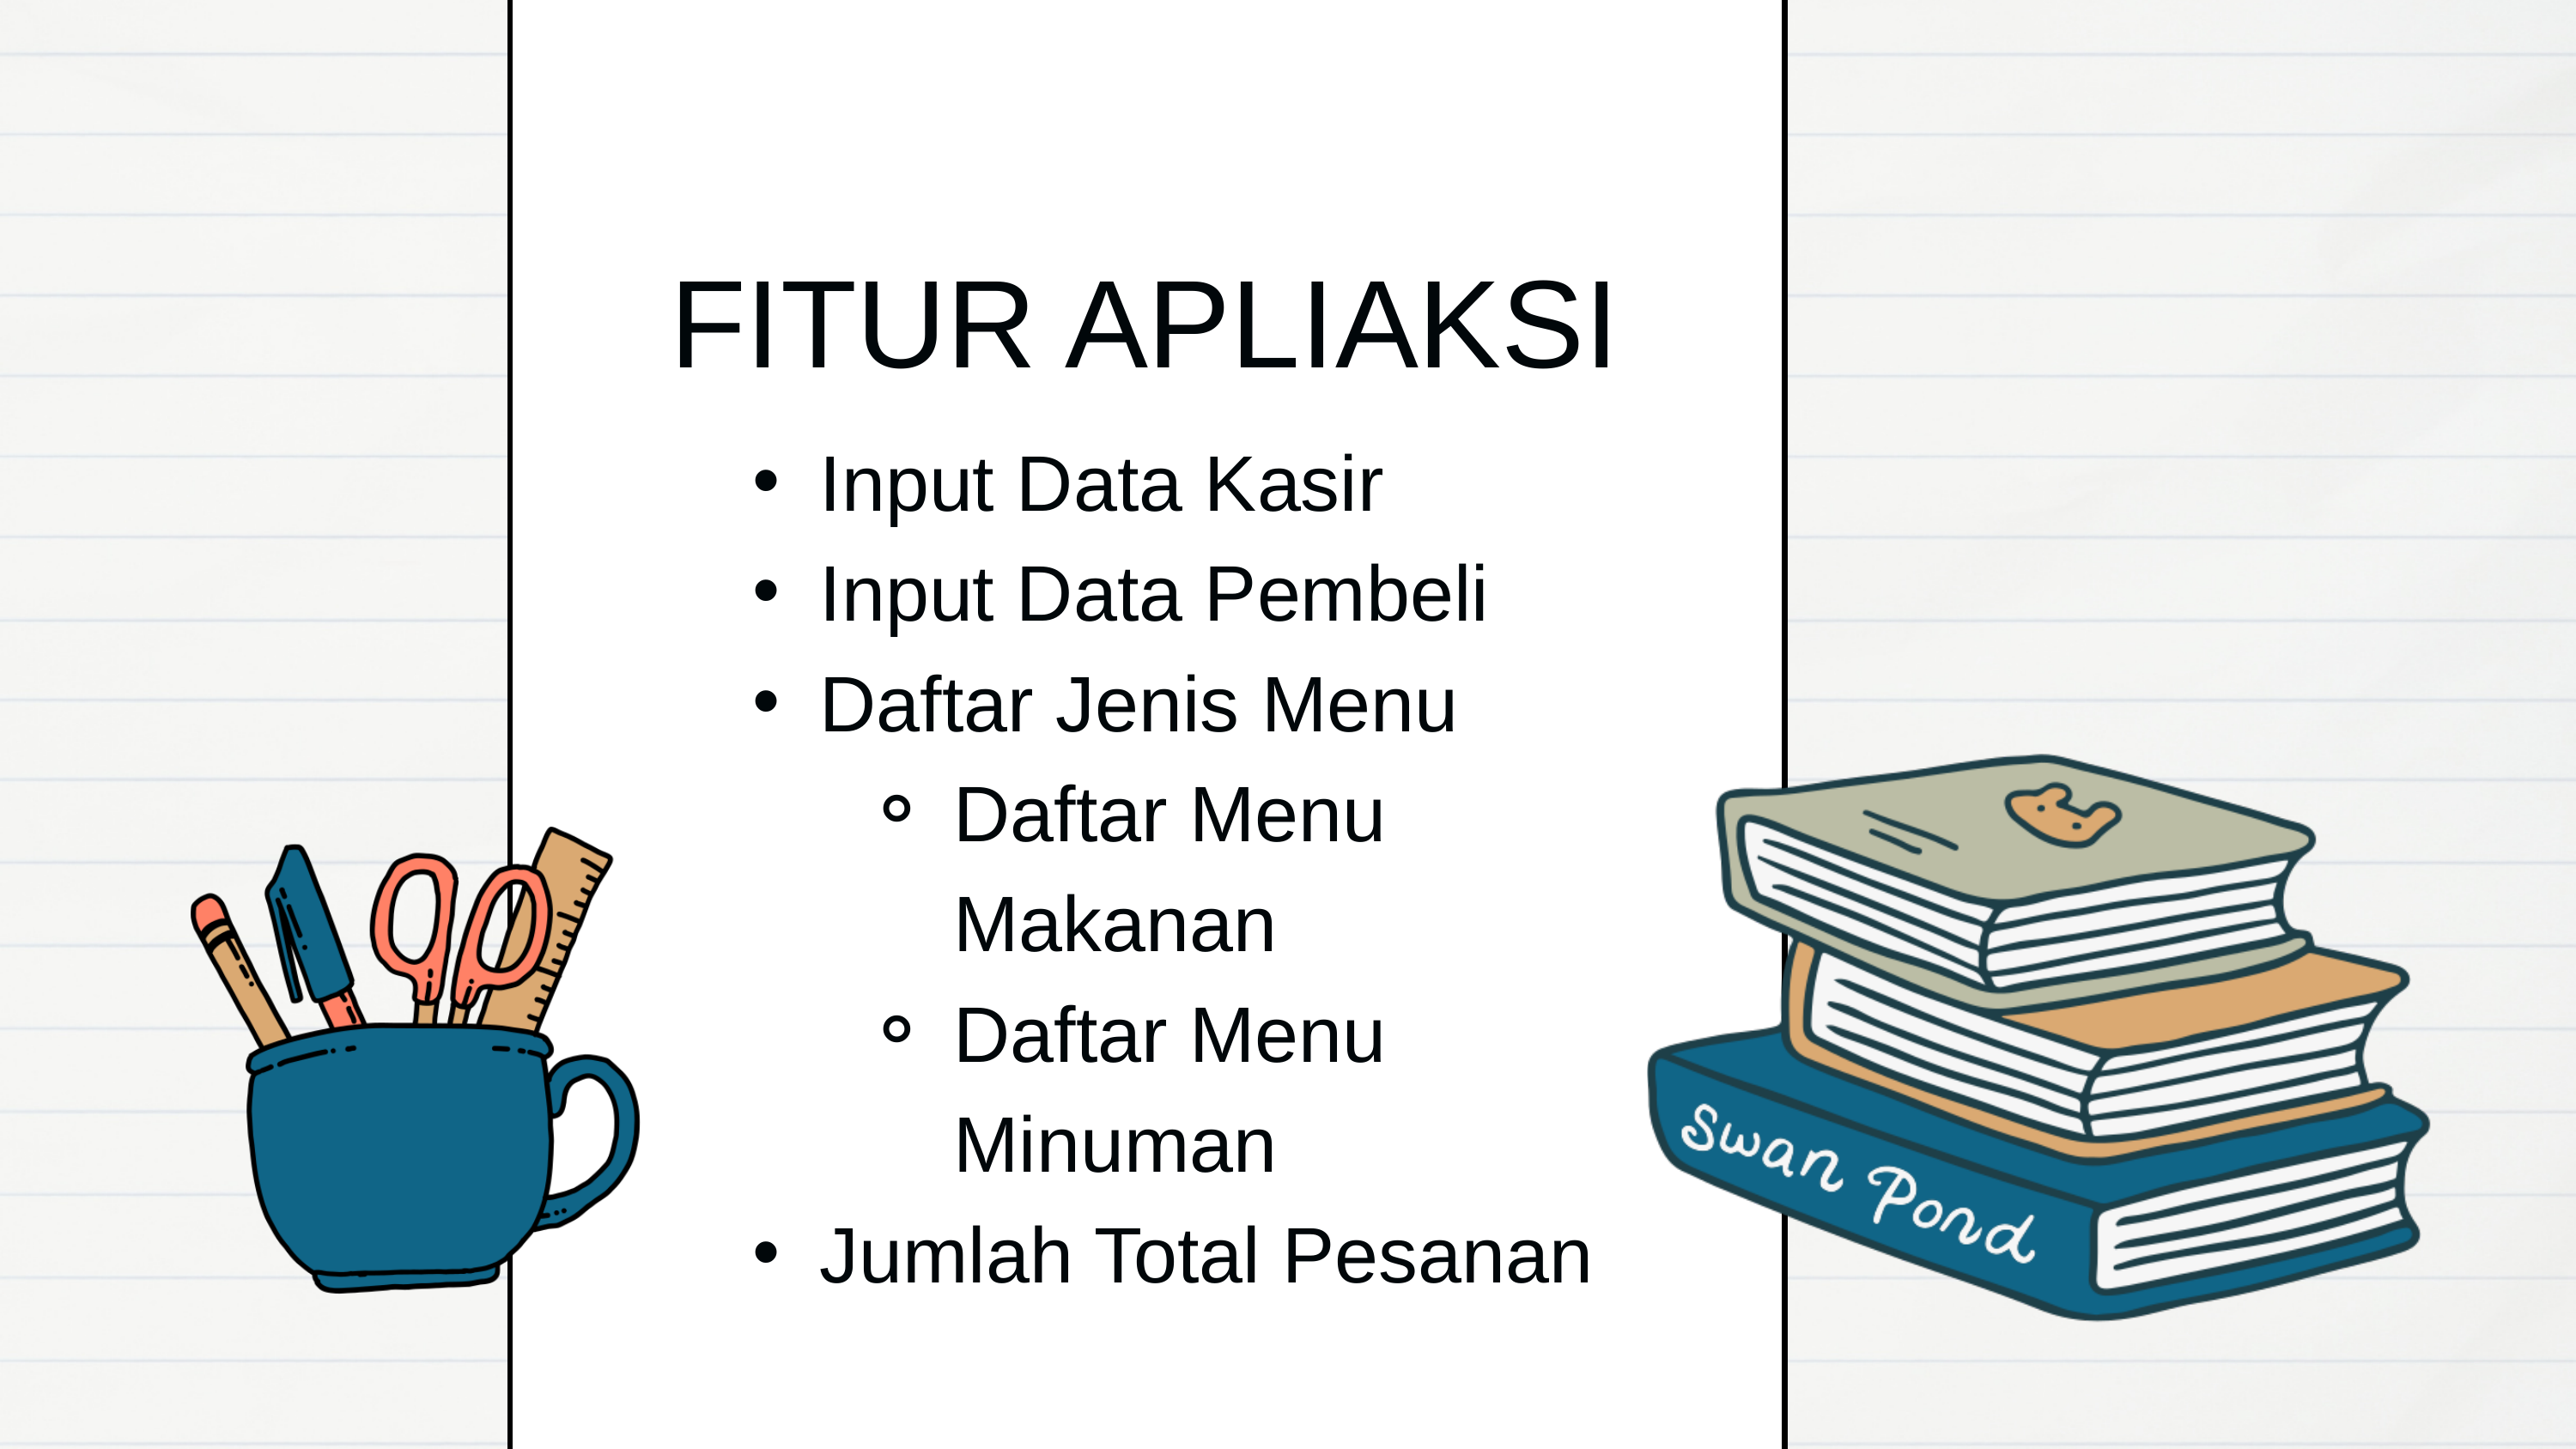

FITUR APLIAKSI
Input Data Kasir
Input Data Pembeli
Daftar Jenis Menu
Daftar Menu Makanan
Daftar Menu Minuman
Jumlah Total Pesanan